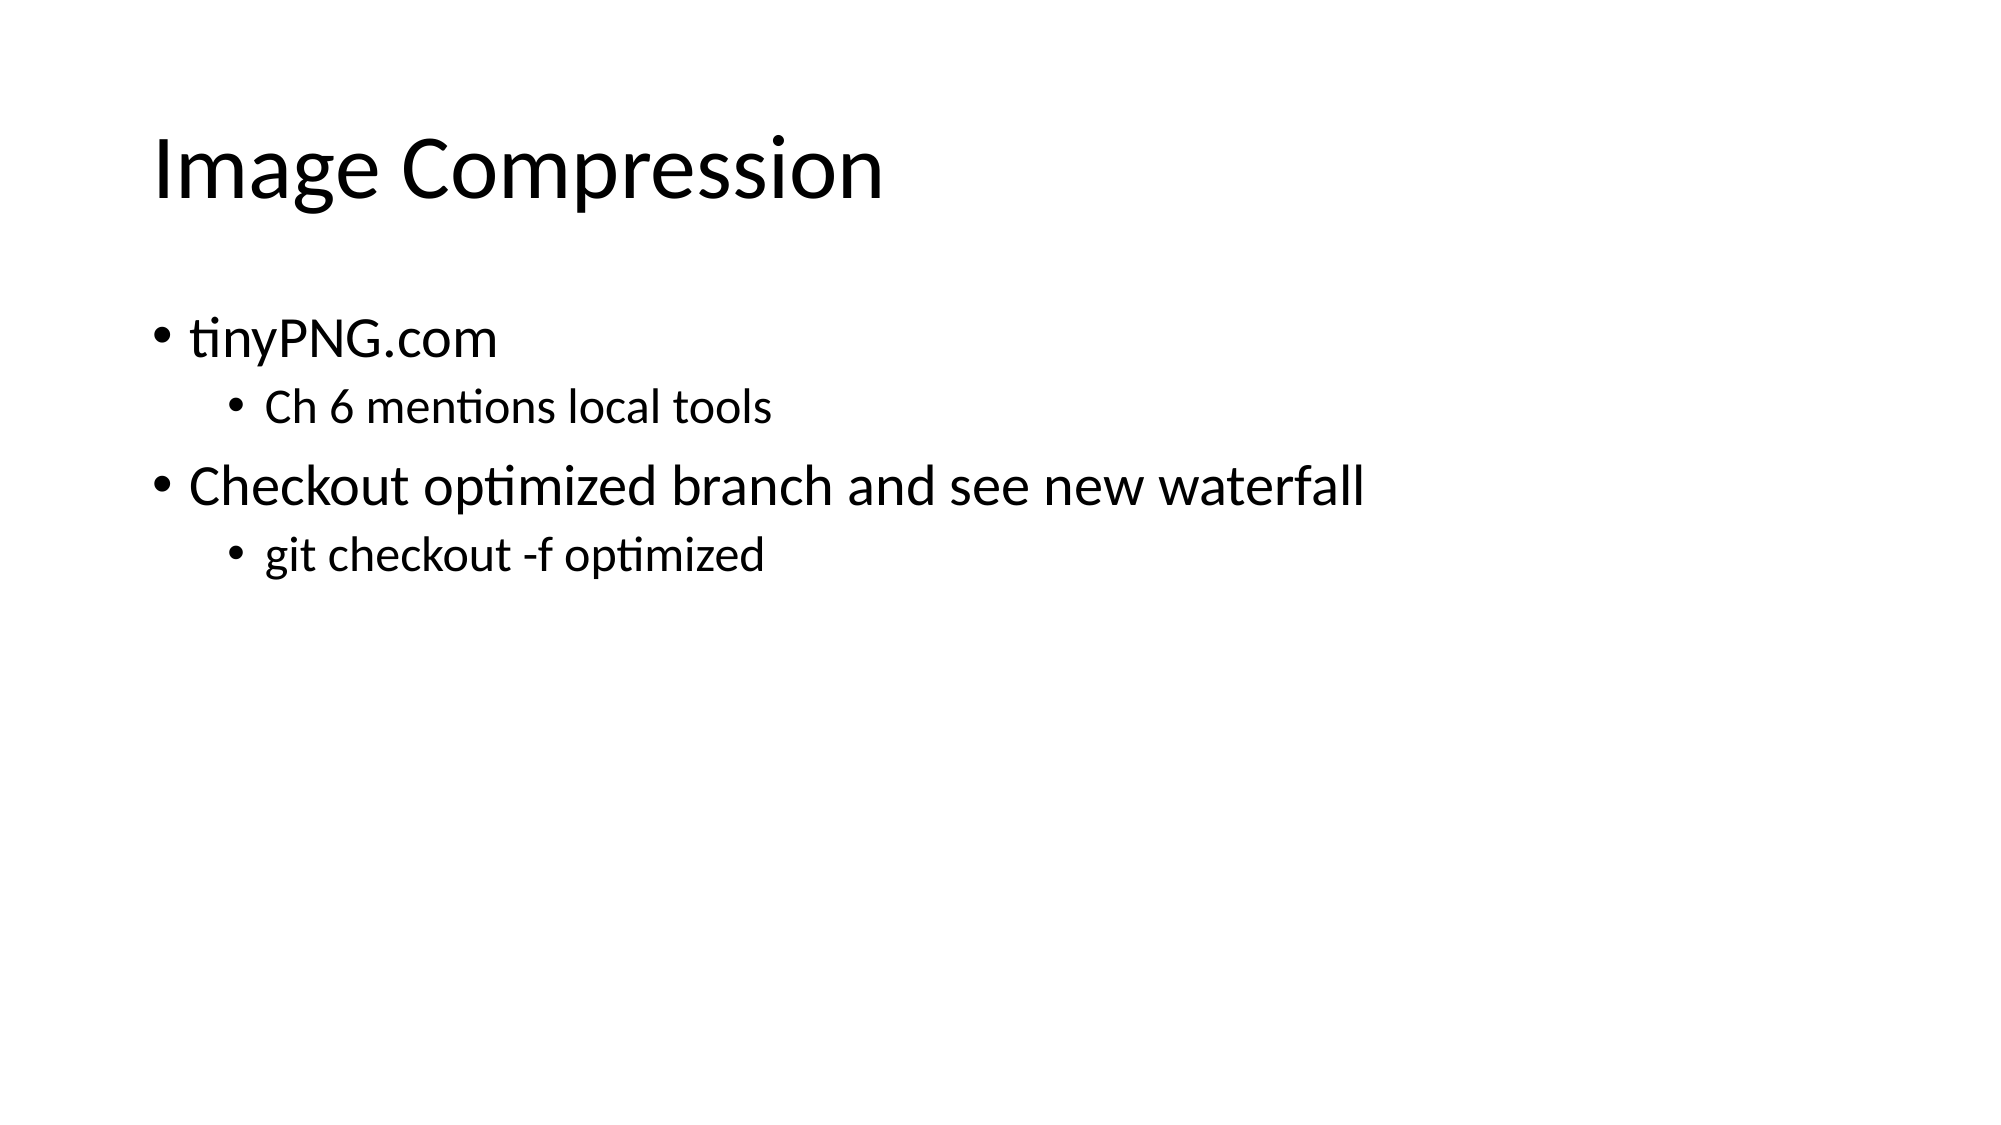

# Image Compression
tinyPNG.com
Ch 6 mentions local tools
Checkout optimized branch and see new waterfall
git checkout -f optimized